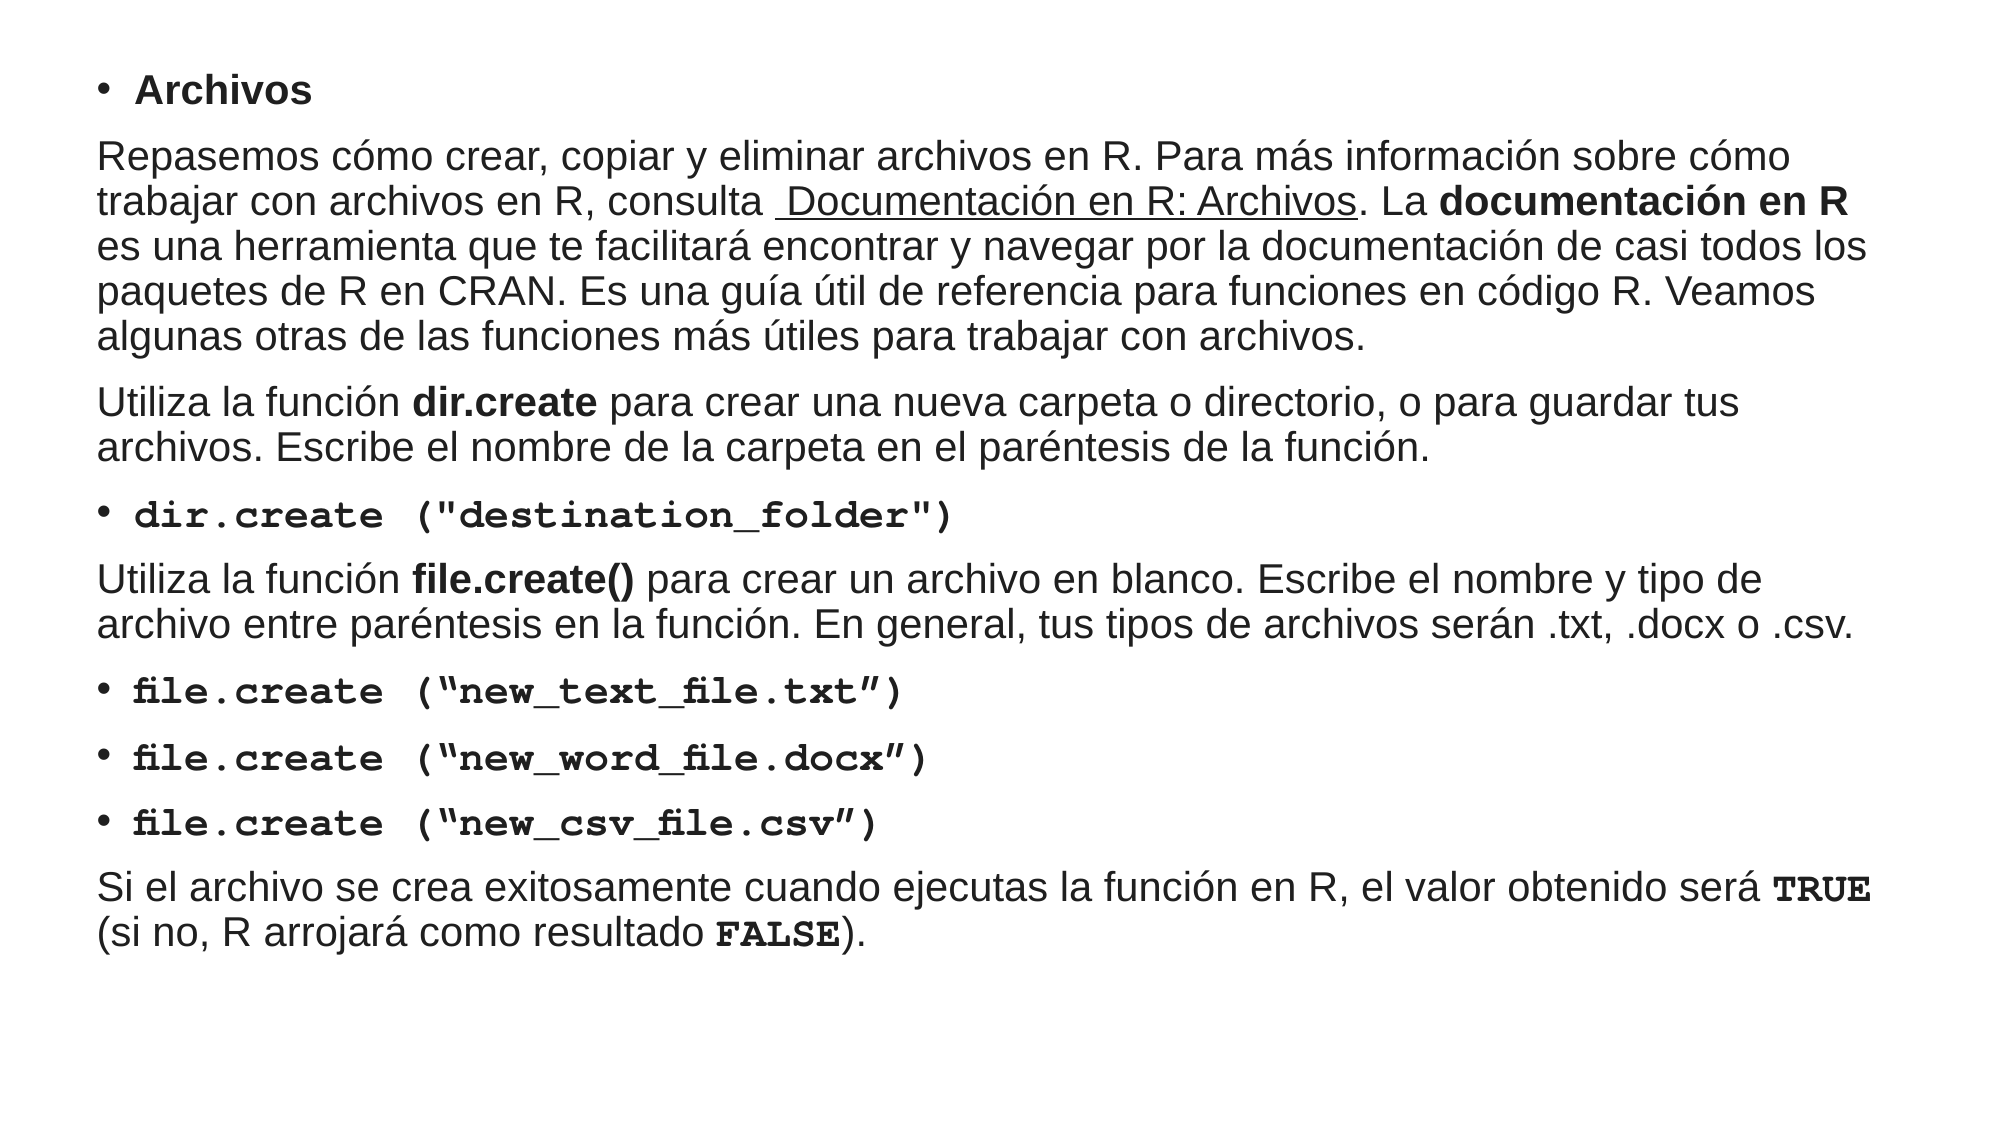

Archivos
Repasemos cómo crear, copiar y eliminar archivos en R. Para más información sobre cómo trabajar con archivos en R, consulta  Documentación en R: Archivos. La documentación en R es una herramienta que te facilitará encontrar y navegar por la documentación de casi todos los paquetes de R en CRAN. Es una guía útil de referencia para funciones en código R. Veamos algunas otras de las funciones más útiles para trabajar con archivos.
Utiliza la función dir.create para crear una nueva carpeta o directorio, o para guardar tus archivos. Escribe el nombre de la carpeta en el paréntesis de la función.
dir.create ("destination_folder")
Utiliza la función file.create() para crear un archivo en blanco. Escribe el nombre y tipo de archivo entre paréntesis en la función. En general, tus tipos de archivos serán .txt, .docx o .csv.
file.create (“new_text_file.txt”)
file.create (“new_word_file.docx”)
file.create (“new_csv_file.csv”)
Si el archivo se crea exitosamente cuando ejecutas la función en R, el valor obtenido será TRUE (si no, R arrojará como resultado FALSE).